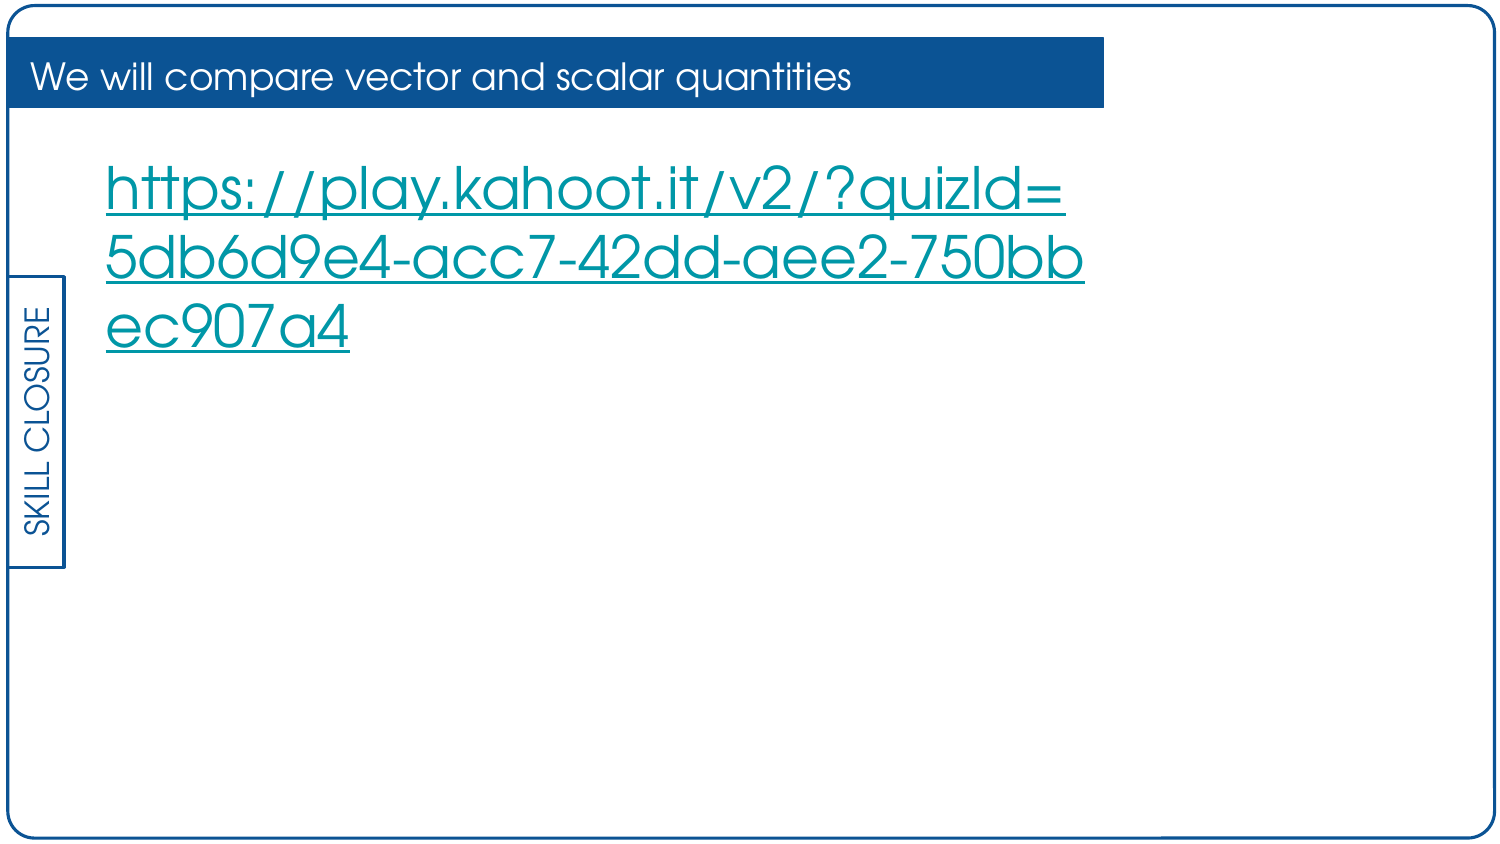

We will compare vector and scalar quantities
https://play.kahoot.it/v2/?quizId=5db6d9e4-acc7-42dd-aee2-750bbec907a4